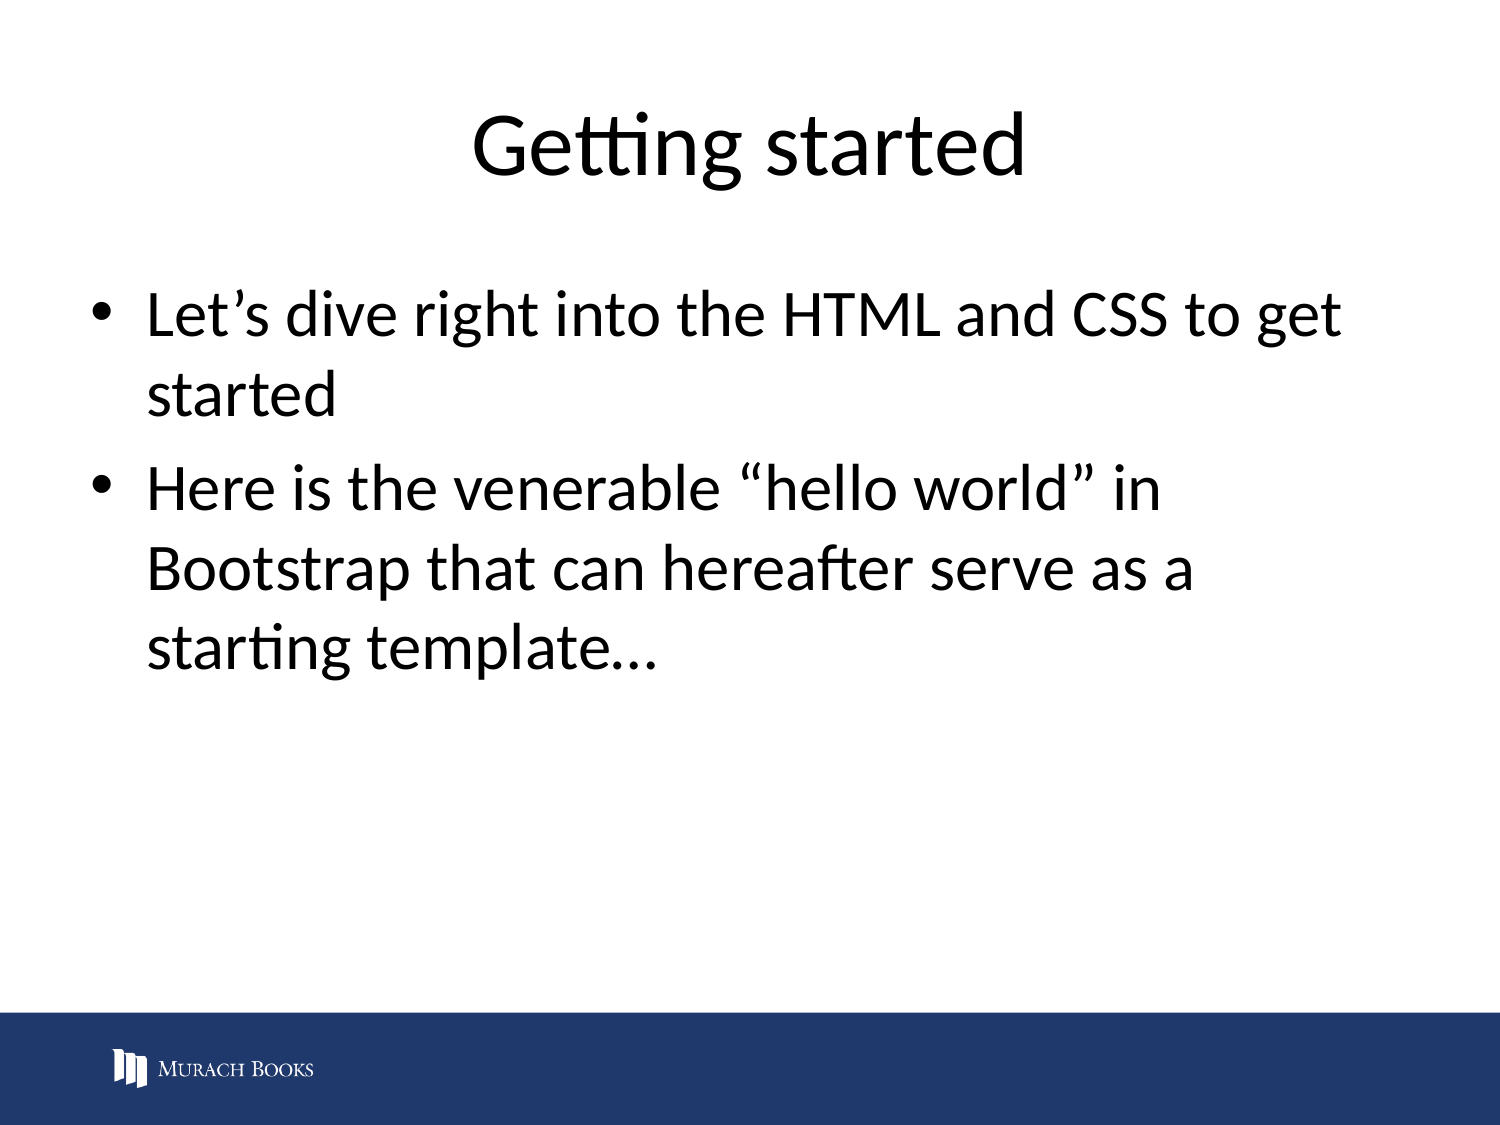

# Getting started
Let’s dive right into the HTML and CSS to get started
Here is the venerable “hello world” in Bootstrap that can hereafter serve as a starting template…